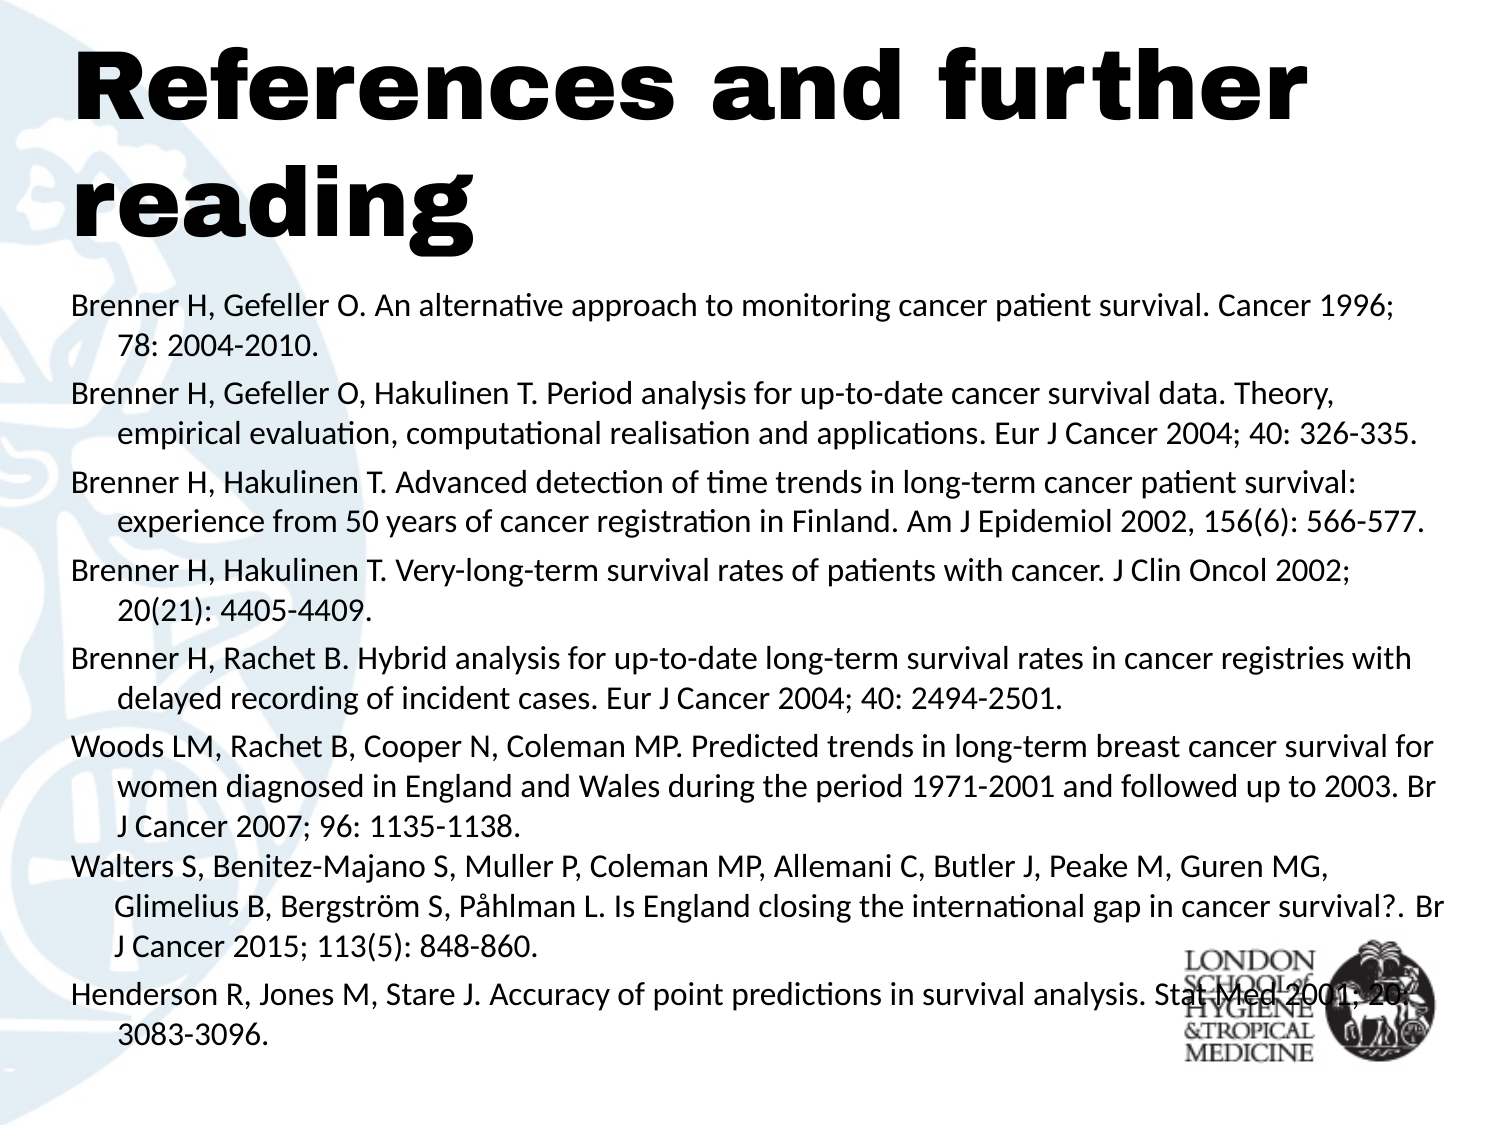

# References and further reading

Brenner H, Gefeller O. An alternative approach to monitoring cancer patient survival. Cancer 1996; 78: 2004-2010.
Brenner H, Gefeller O, Hakulinen T. Period analysis for up-to-date cancer survival data. Theory, empirical evaluation, computational realisation and applications. Eur J Cancer 2004; 40: 326-335.
Brenner H, Hakulinen T. Advanced detection of time trends in long-term cancer patient survival: experience from 50 years of cancer registration in Finland. Am J Epidemiol 2002, 156(6): 566-577.
Brenner H, Hakulinen T. Very-long-term survival rates of patients with cancer. J Clin Oncol 2002; 20(21): 4405-4409.
Brenner H, Rachet B. Hybrid analysis for up-to-date long-term survival rates in cancer registries with delayed recording of incident cases. Eur J Cancer 2004; 40: 2494-2501.
Woods LM, Rachet B, Cooper N, Coleman MP. Predicted trends in long-term breast cancer survival for women diagnosed in England and Wales during the period 1971-2001 and followed up to 2003. Br J Cancer 2007; 96: 1135-1138.
Walters S, Benitez-Majano S, Muller P, Coleman MP, Allemani C, Butler J, Peake M, Guren MG,    Glimelius B, Bergström S, Påhlman L. Is England closing the international gap in cancer survival?. Br J Cancer 2015; 113(5): 848-860.
Henderson R, Jones M, Stare J. Accuracy of point predictions in survival analysis. Stat Med 2001; 20: 3083-3096.